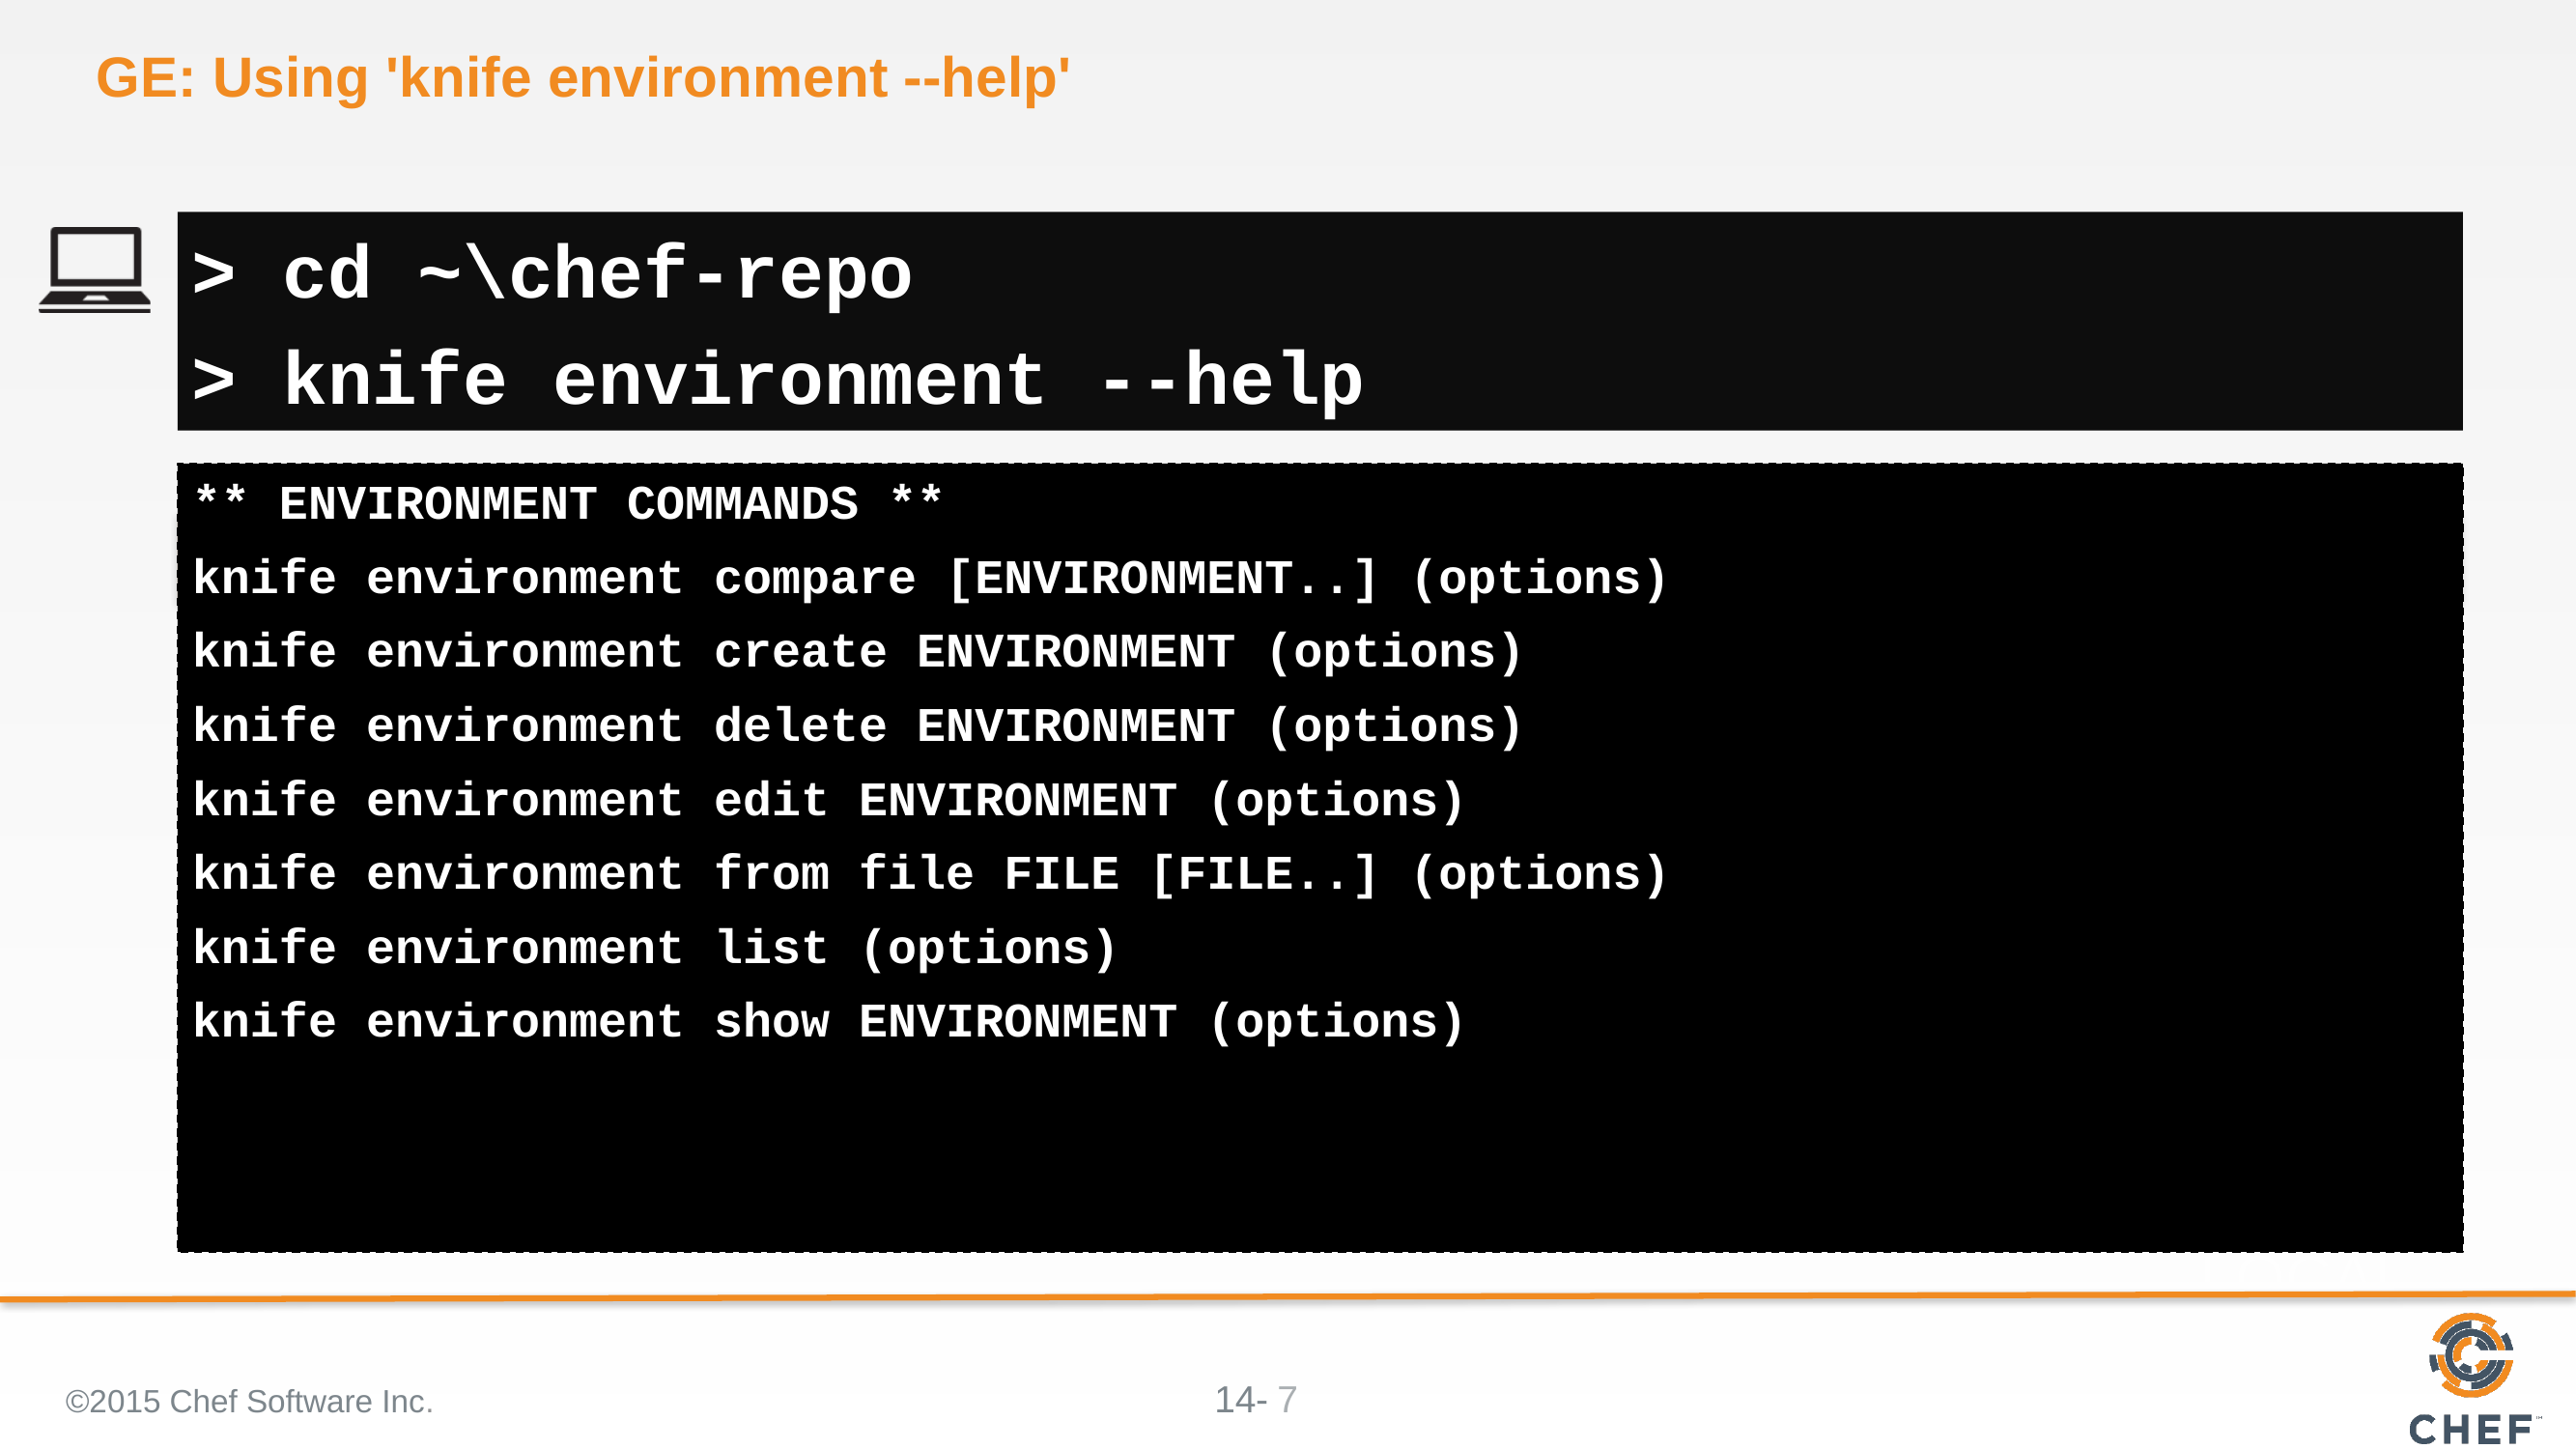

# GE: Using 'knife environment --help'
> cd ~\chef-repo
> knife environment --help
** ENVIRONMENT COMMANDS **
knife environment compare [ENVIRONMENT..] (options)
knife environment create ENVIRONMENT (options)
knife environment delete ENVIRONMENT (options)
knife environment edit ENVIRONMENT (options)
knife environment from file FILE [FILE..] (options)
knife environment list (options)
knife environment show ENVIRONMENT (options)
©2015 Chef Software Inc.
7